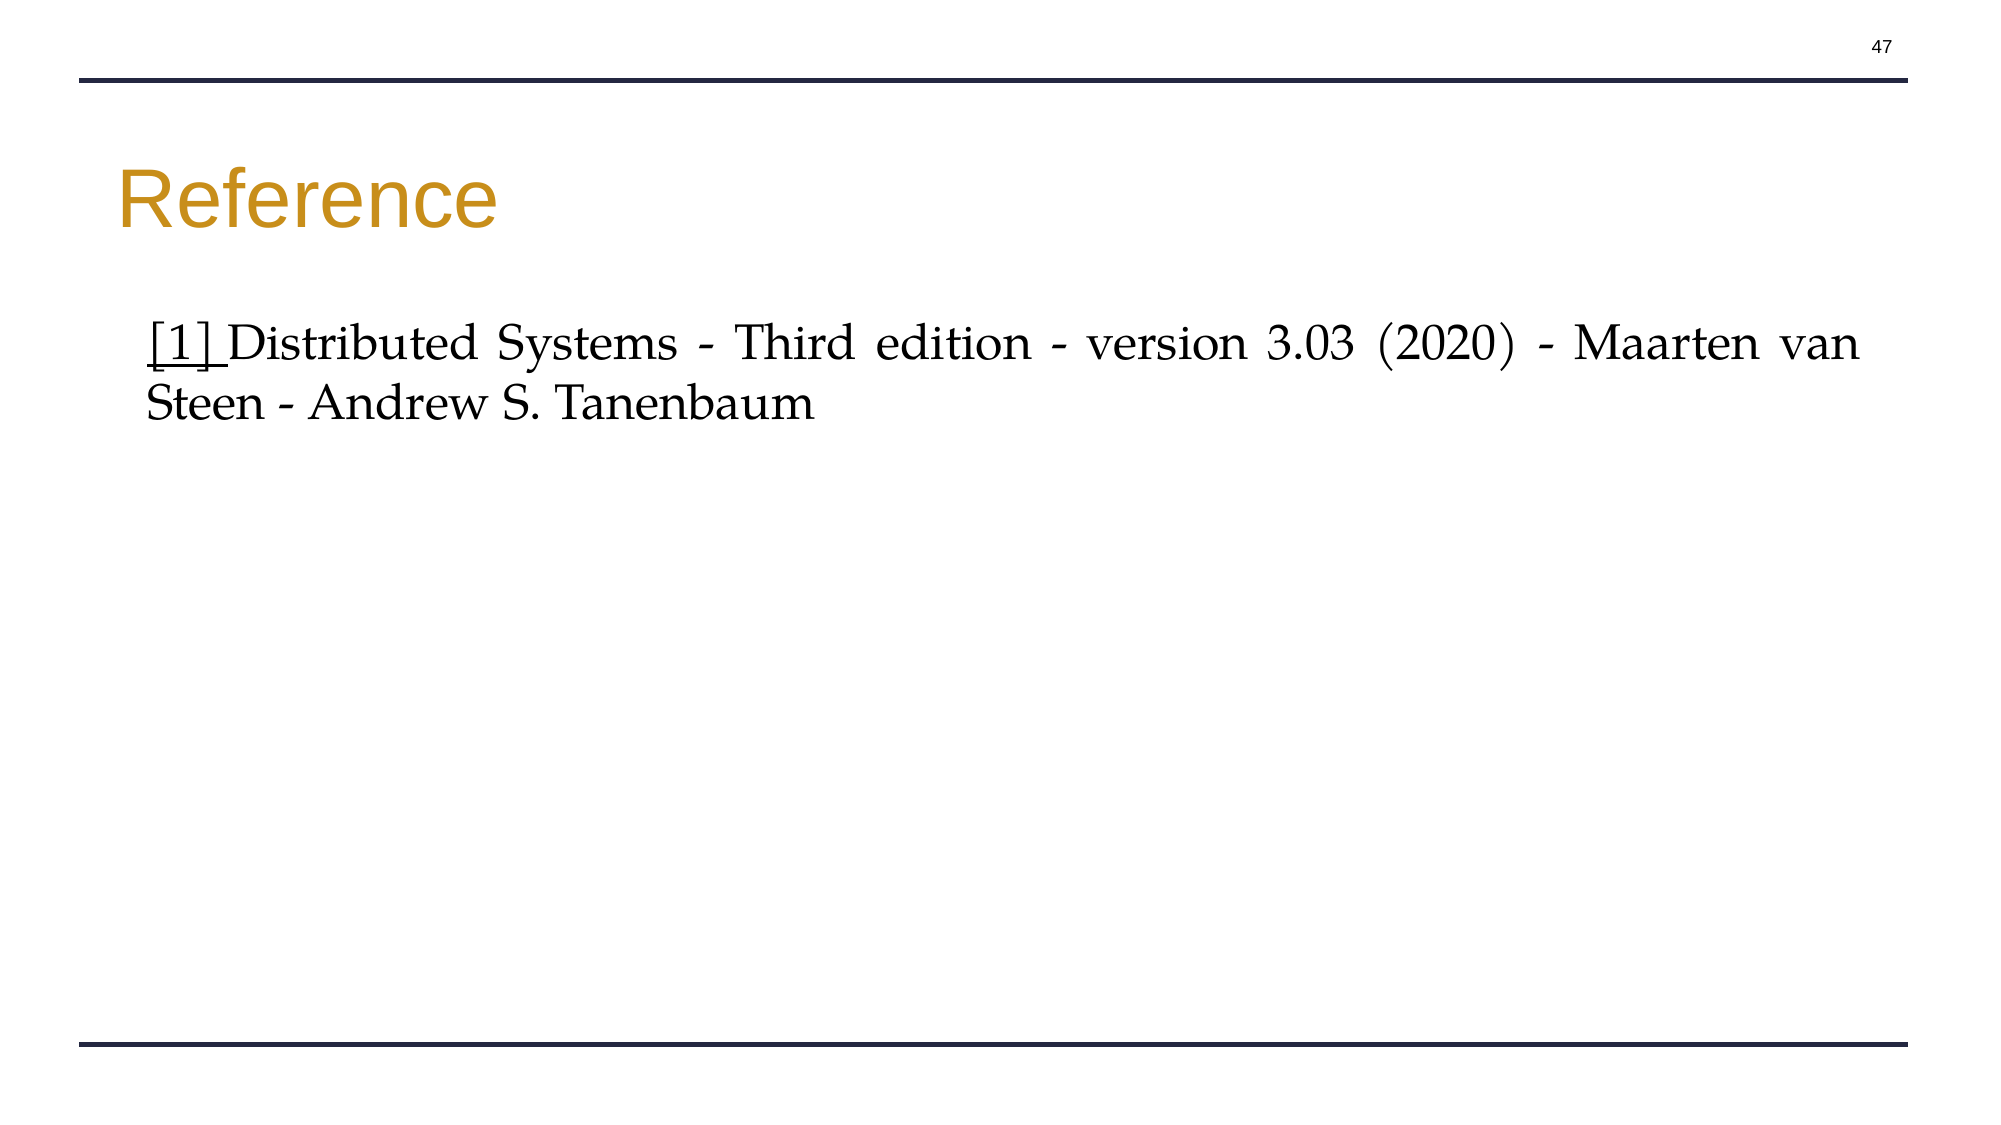

47
Reference
[1] Distributed Systems - Third edition - version 3.03 (2020) - Maarten van Steen - Andrew S. Tanenbaum